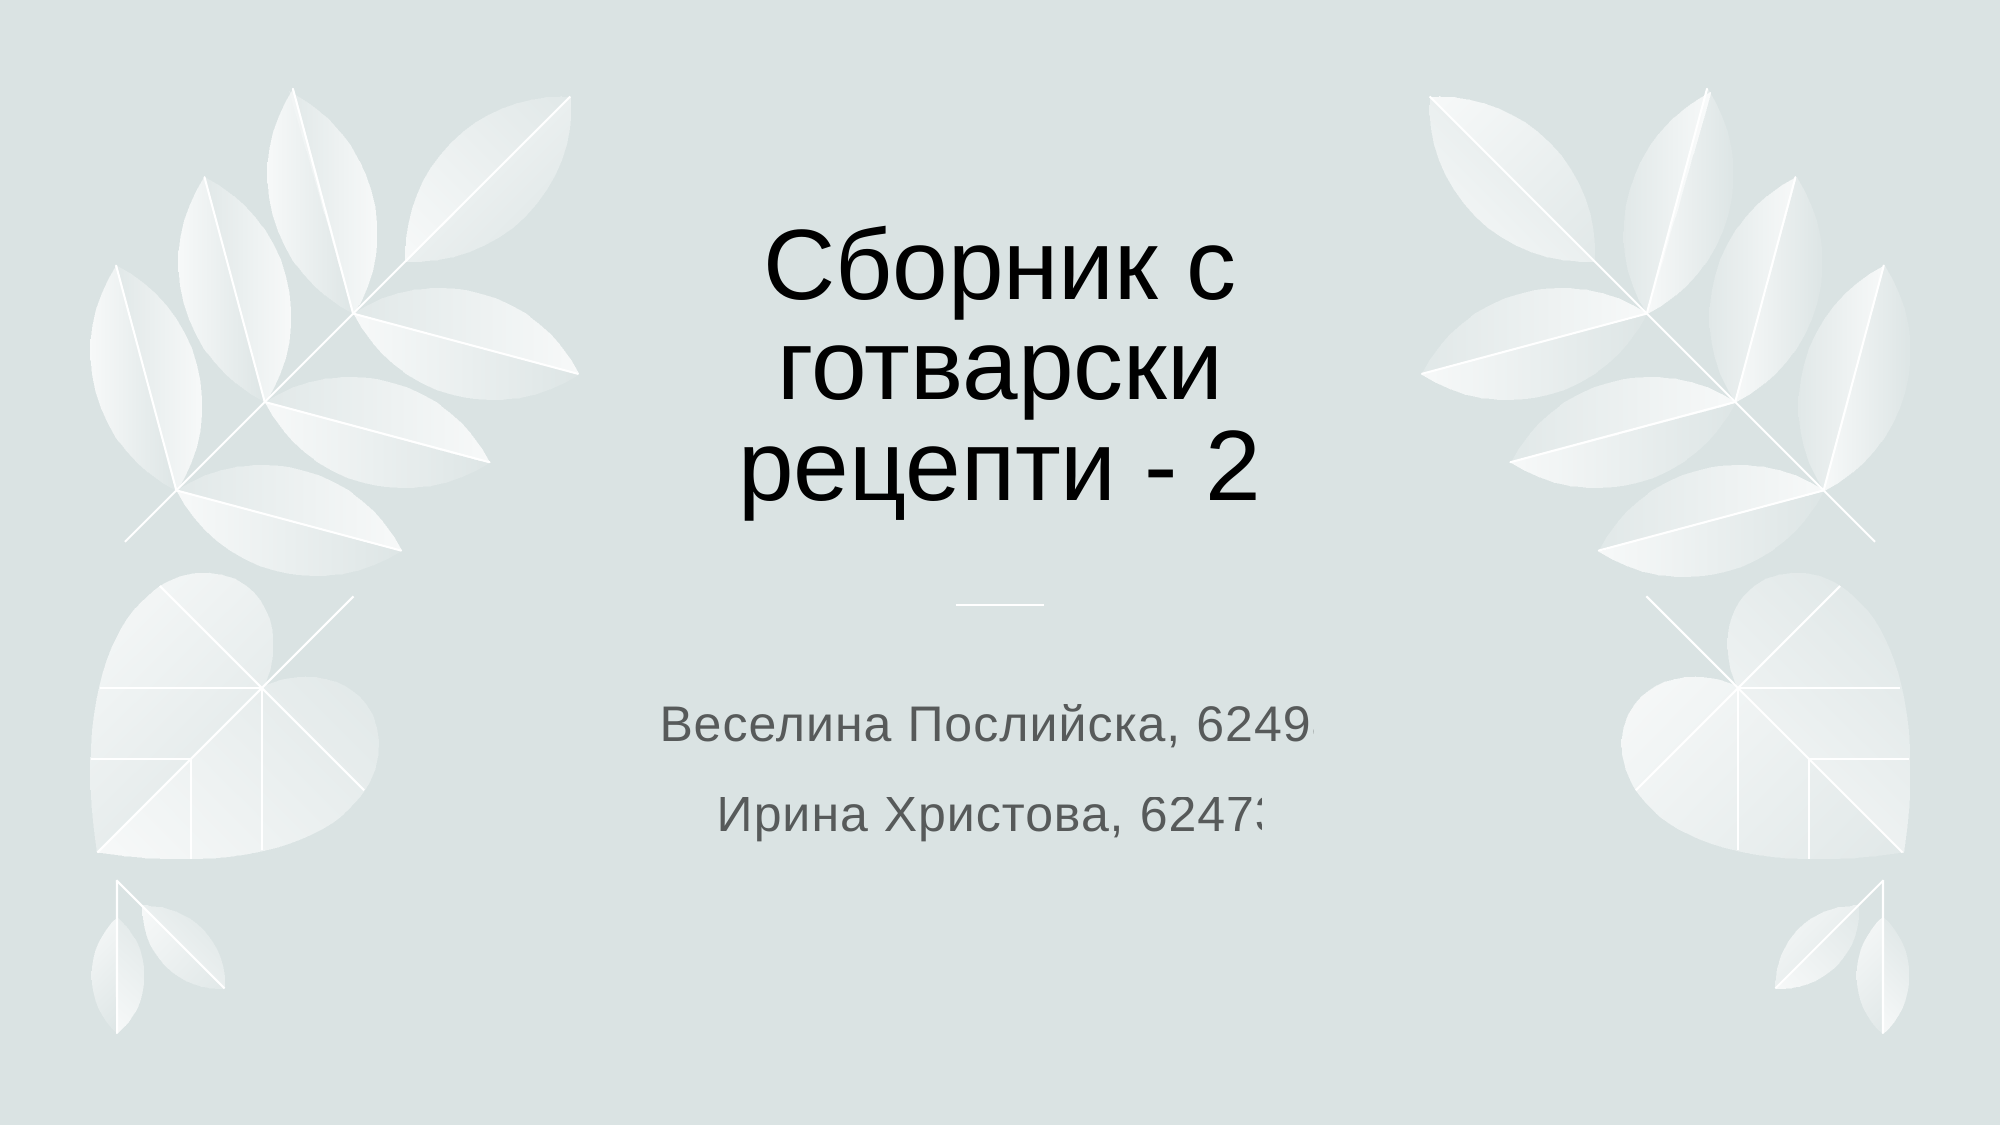

# Сборник с готварски рецепти - 2
Веселина Послийска, 62498
Ирина Христова, 62473